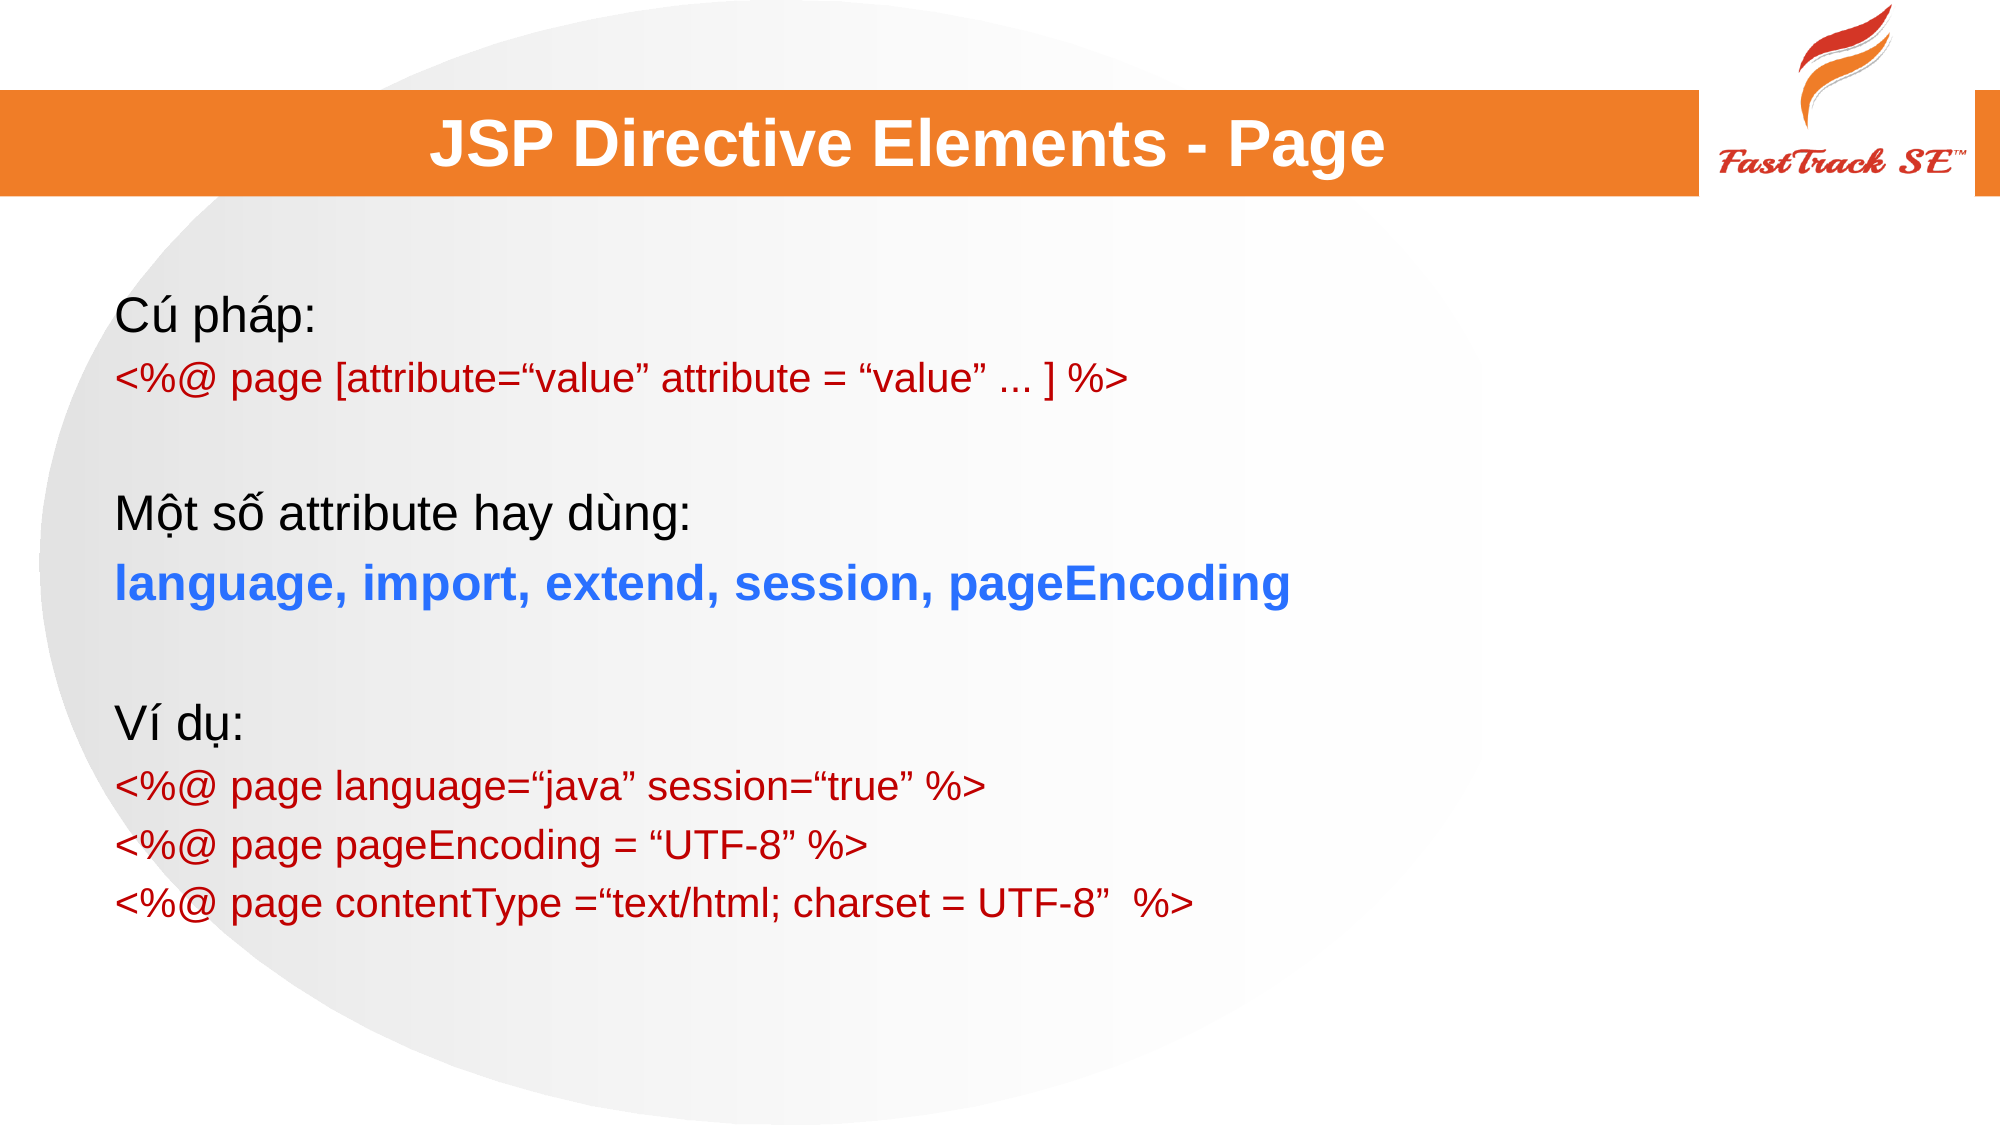

# JSP Directive Elements - Page
Cú pháp:
<%@ page [attribute=“value” attribute = “value” ... ] %>

Một số attribute hay dùng:
language, import, extend, session, pageEncoding

Ví dụ:
<%@ page language=“java” session=“true” %>
<%@ page pageEncoding = “UTF-8” %>
<%@ page contentType =“text/html; charset = UTF-8”  %>